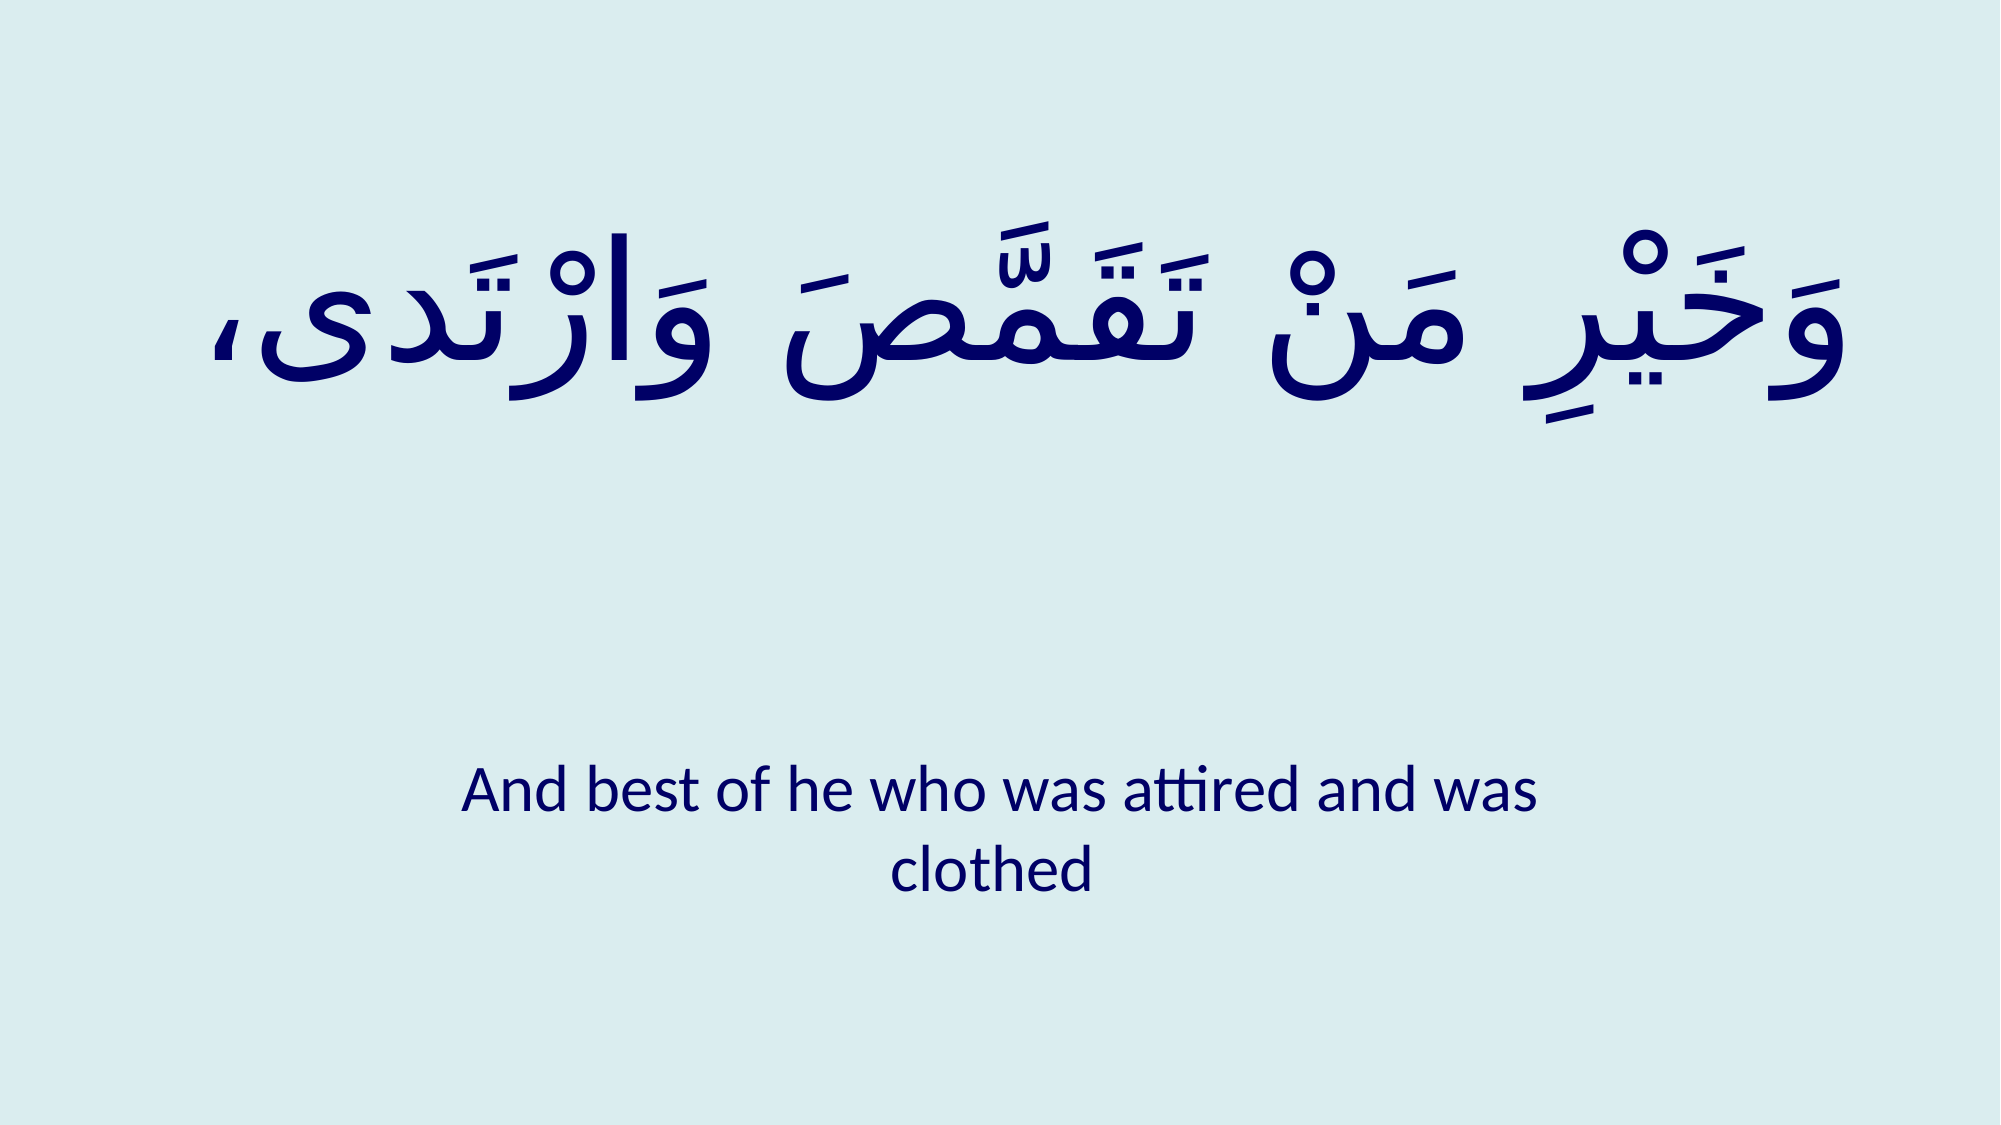

# وَخَيْرِ مَنْ تَقَمَّصَ وَارْتَدى،
And best of he who was attired and was clothed